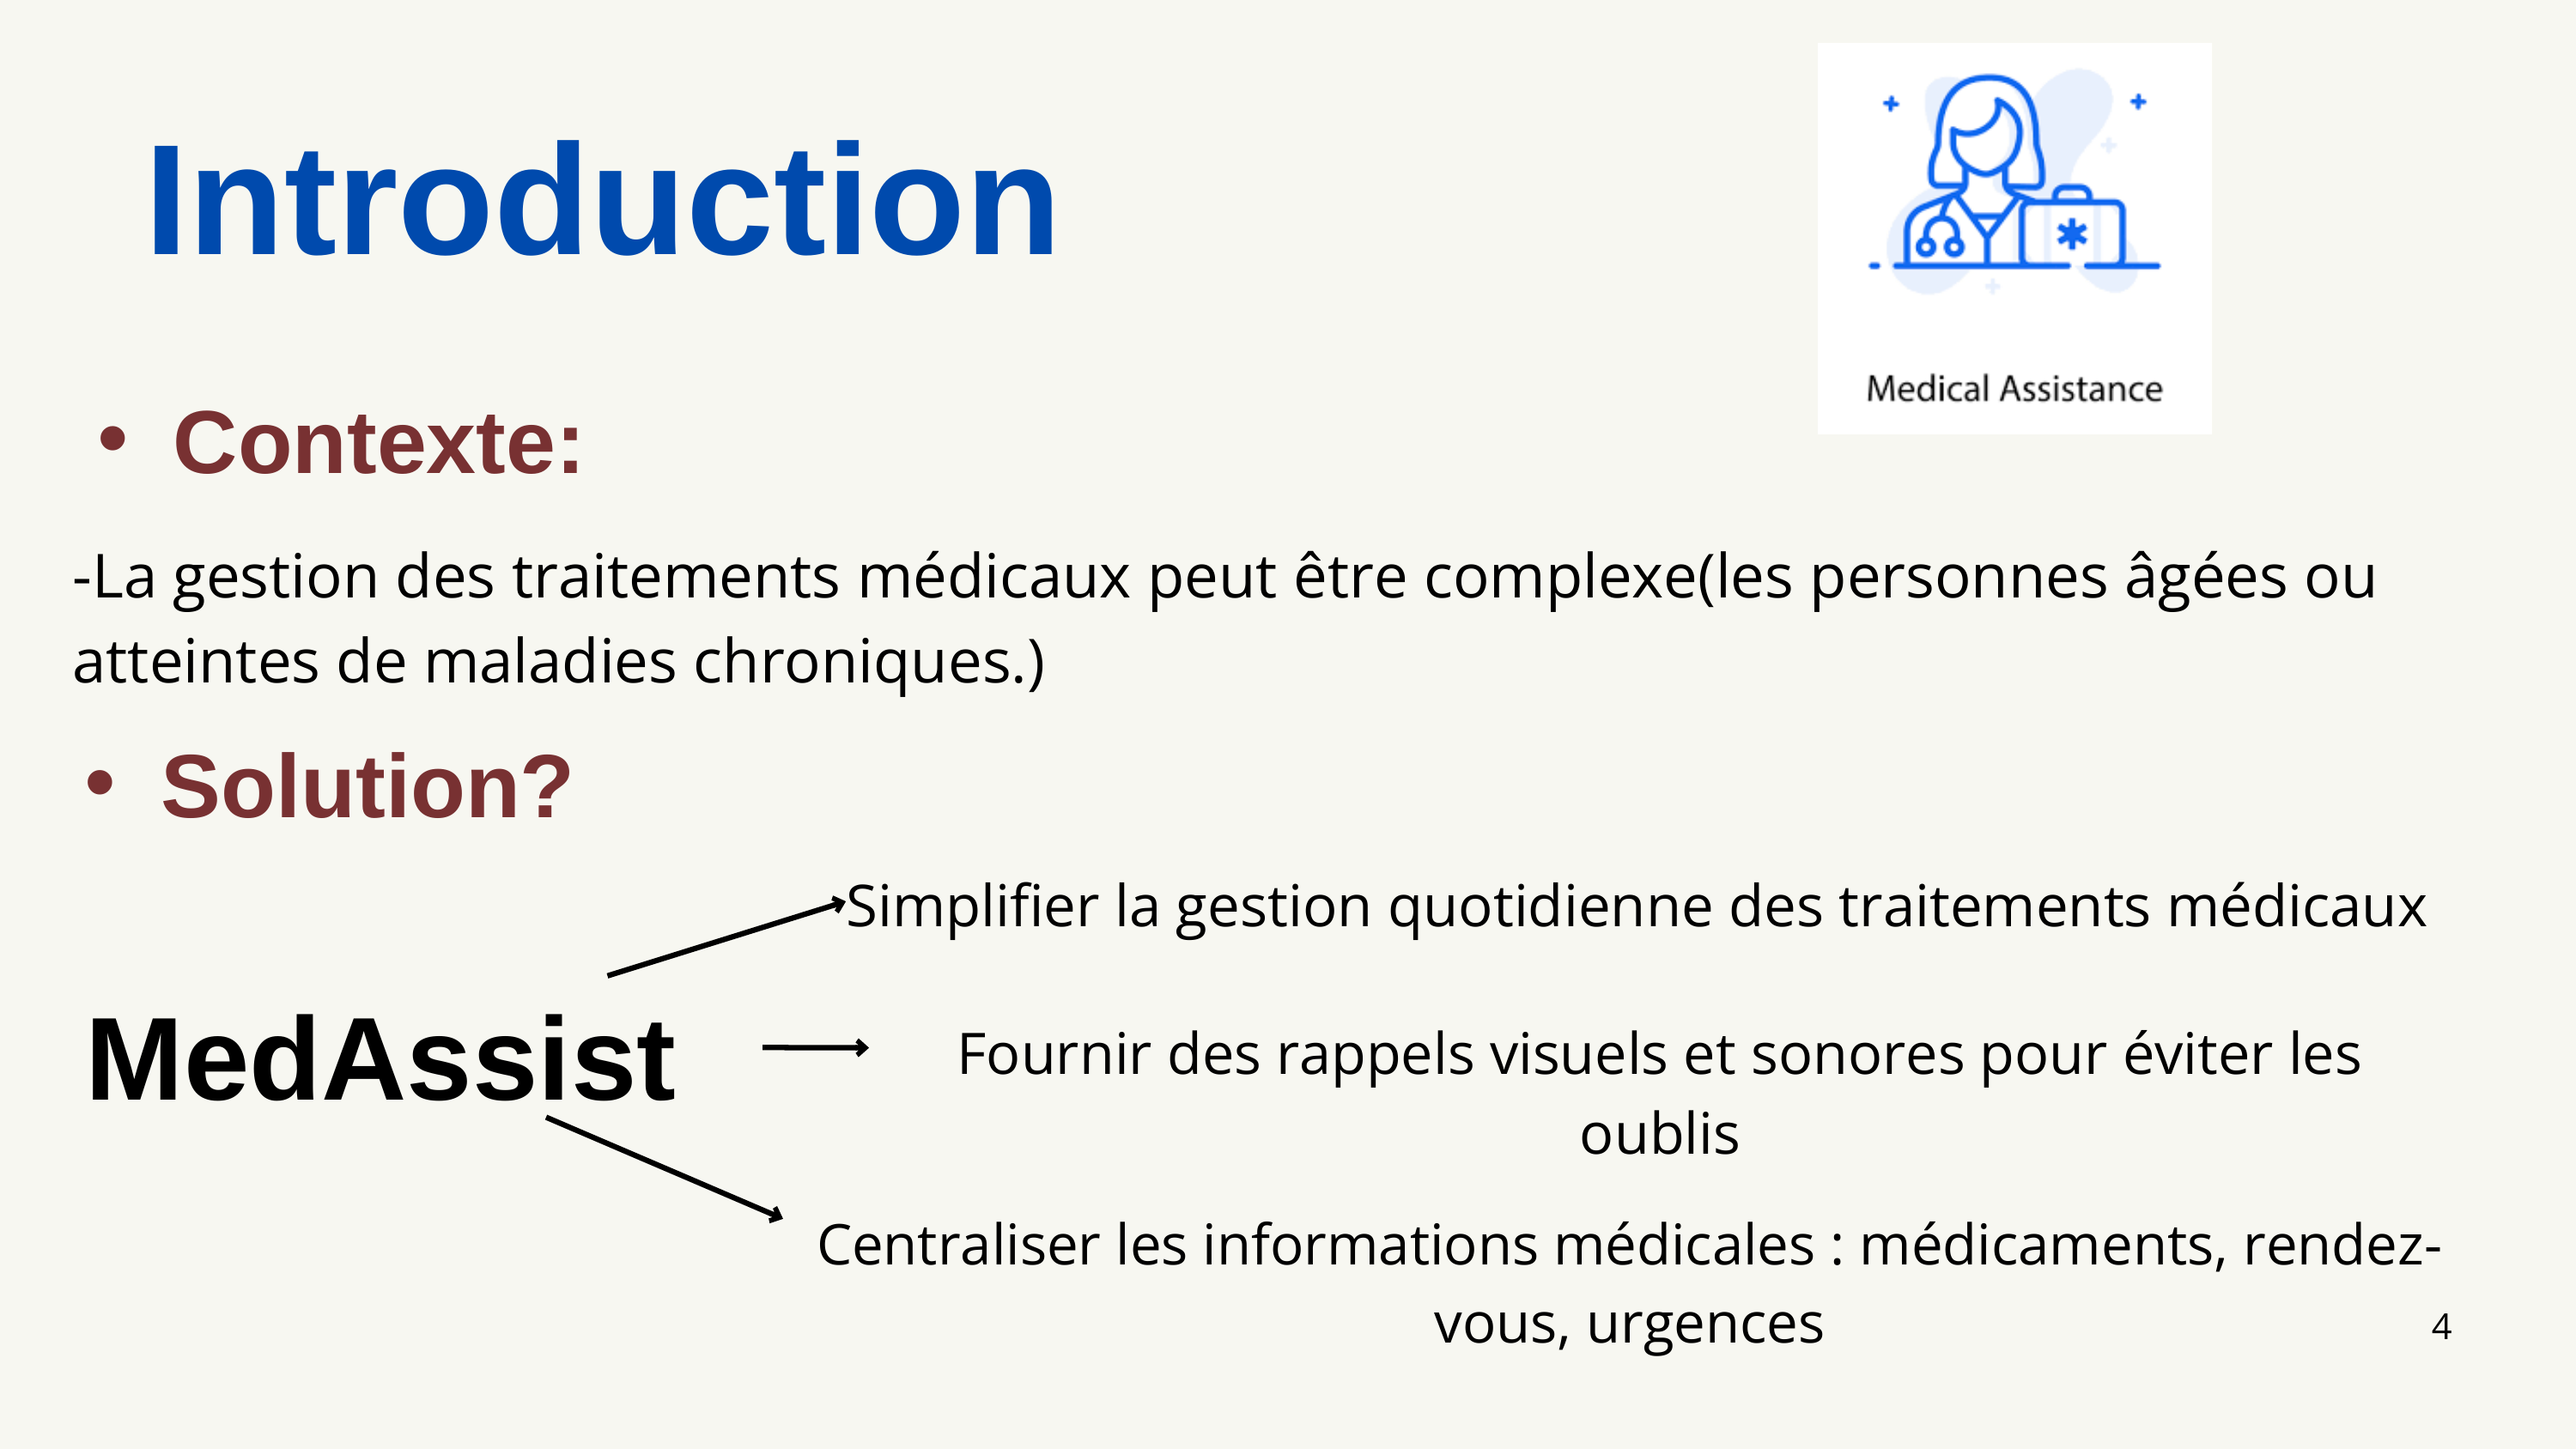

Introduction
Contexte:
-La gestion des traitements médicaux peut être complexe(les personnes âgées ou atteintes de maladies chroniques.)
Solution?
Simplifier la gestion quotidienne des traitements médicaux

MedAssist
Fournir des rappels visuels et sonores pour éviter les oublis

Centraliser les informations médicales : médicaments, rendez-vous, urgences
4